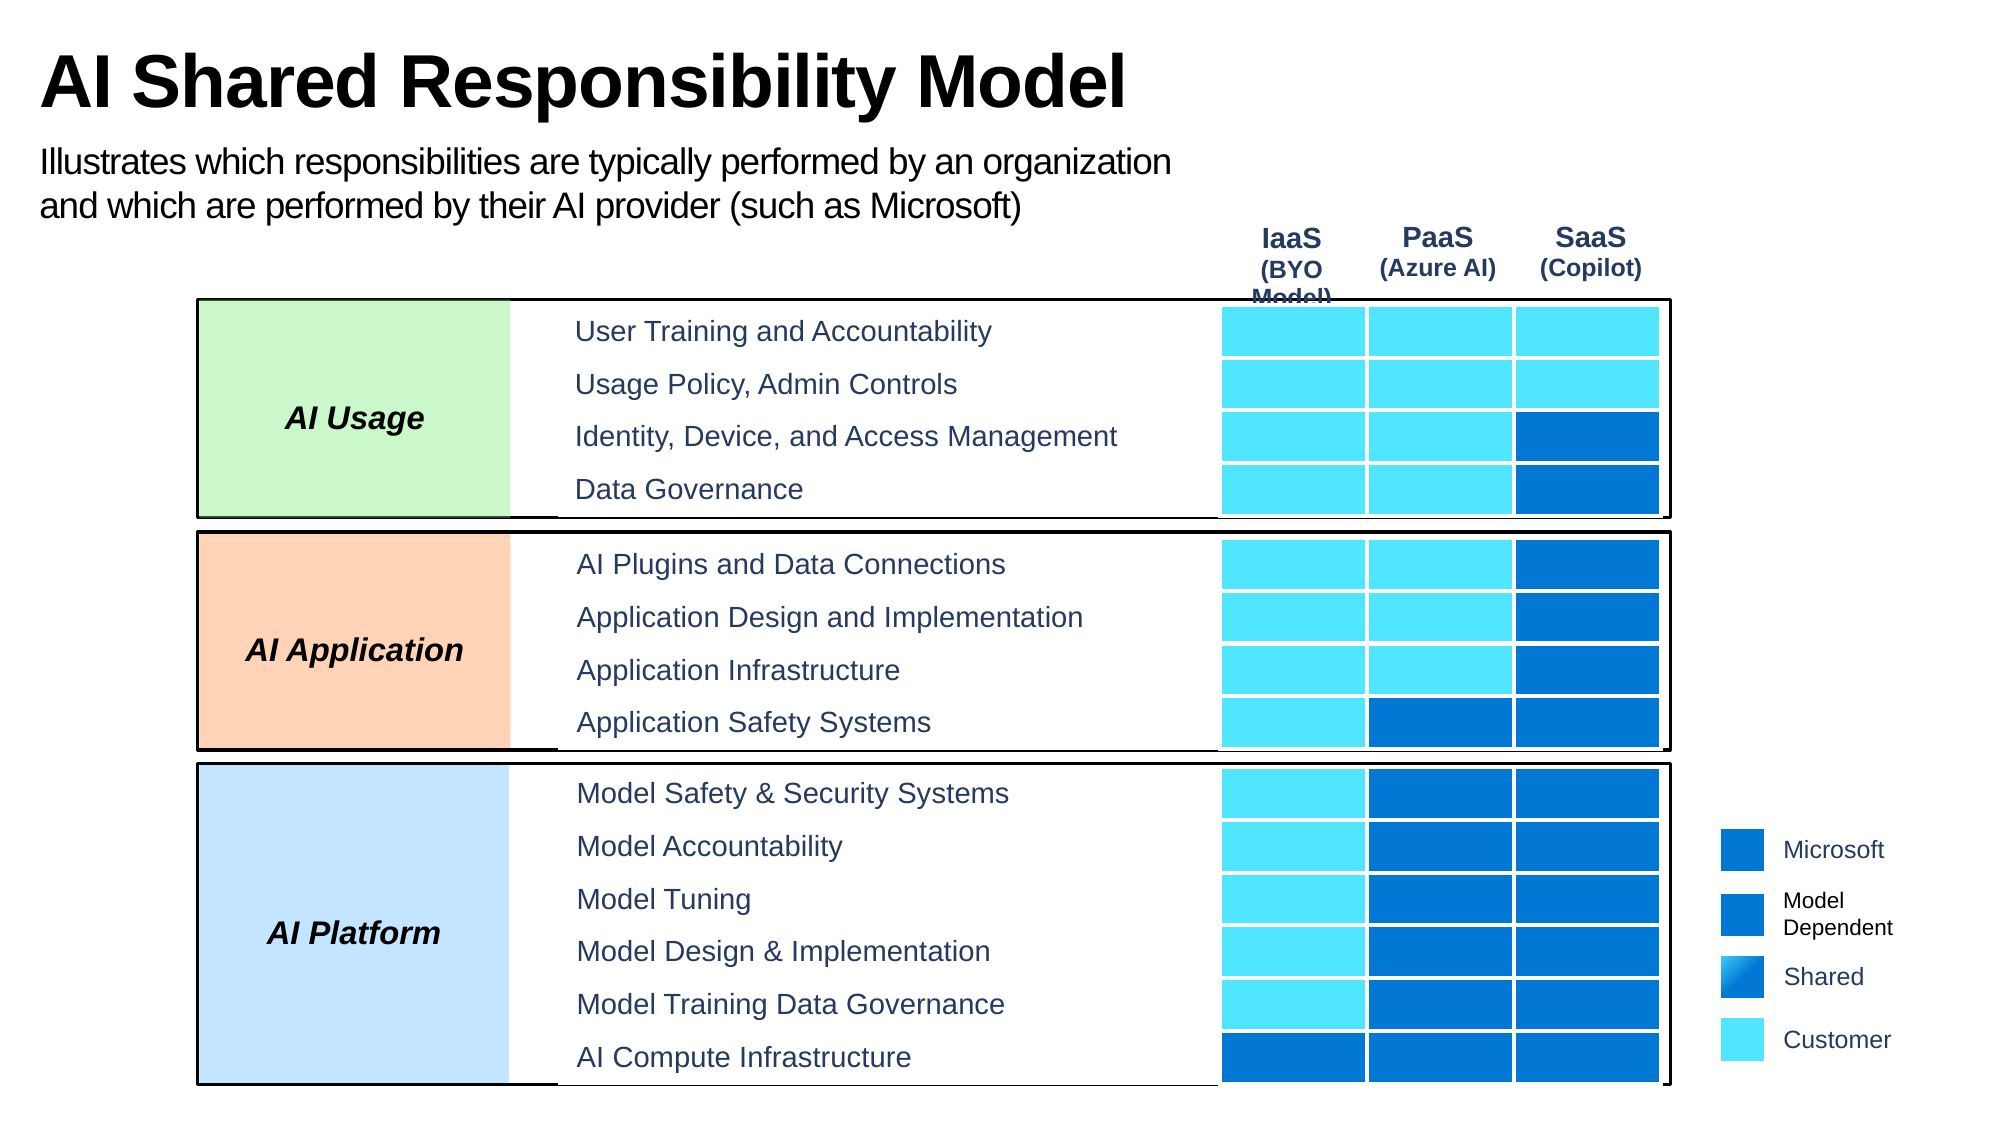

# AI Shared Responsibility Model
Illustrates which responsibilities are typically performed by an organization and which are performed by their AI provider (such as Microsoft)
| SaaS (Copilot) |
| --- |
| IaaS (BYO Model) |
| --- |
| PaaS (Azure AI) |
| --- |
|  |  |  |
| --- | --- | --- |
AI Usage

| User Training and Accountability |  |  |  |
| --- | --- | --- | --- |
| Usage Policy, Admin Controls |  |  |  |
| Identity, Device, and Access Management |  |  |  |
| Data Governance |  |  |  |

AI Application
| AI Plugins and Data Connections |  |  |  |
| --- | --- | --- | --- |
| Application Design and Implementation |  |  |  |
| Application Infrastructure |  |  |  |
| Application Safety Systems |  |  |  |

AI Platform
| Model Safety & Security Systems |  |  |  |
| --- | --- | --- | --- |
| Model Accountability |  |  |  |
| Model Tuning |  |  |  |
| Model Design & Implementation |  |  |  |
| Model Training Data Governance |  |  |  |
| AI Compute Infrastructure |  |  |  |
|  | Microsoft |
| --- | --- |
Model Dependent
|  |  |
| --- | --- |
|  | Shared |
| --- | --- |
|  | Customer |
| --- | --- |